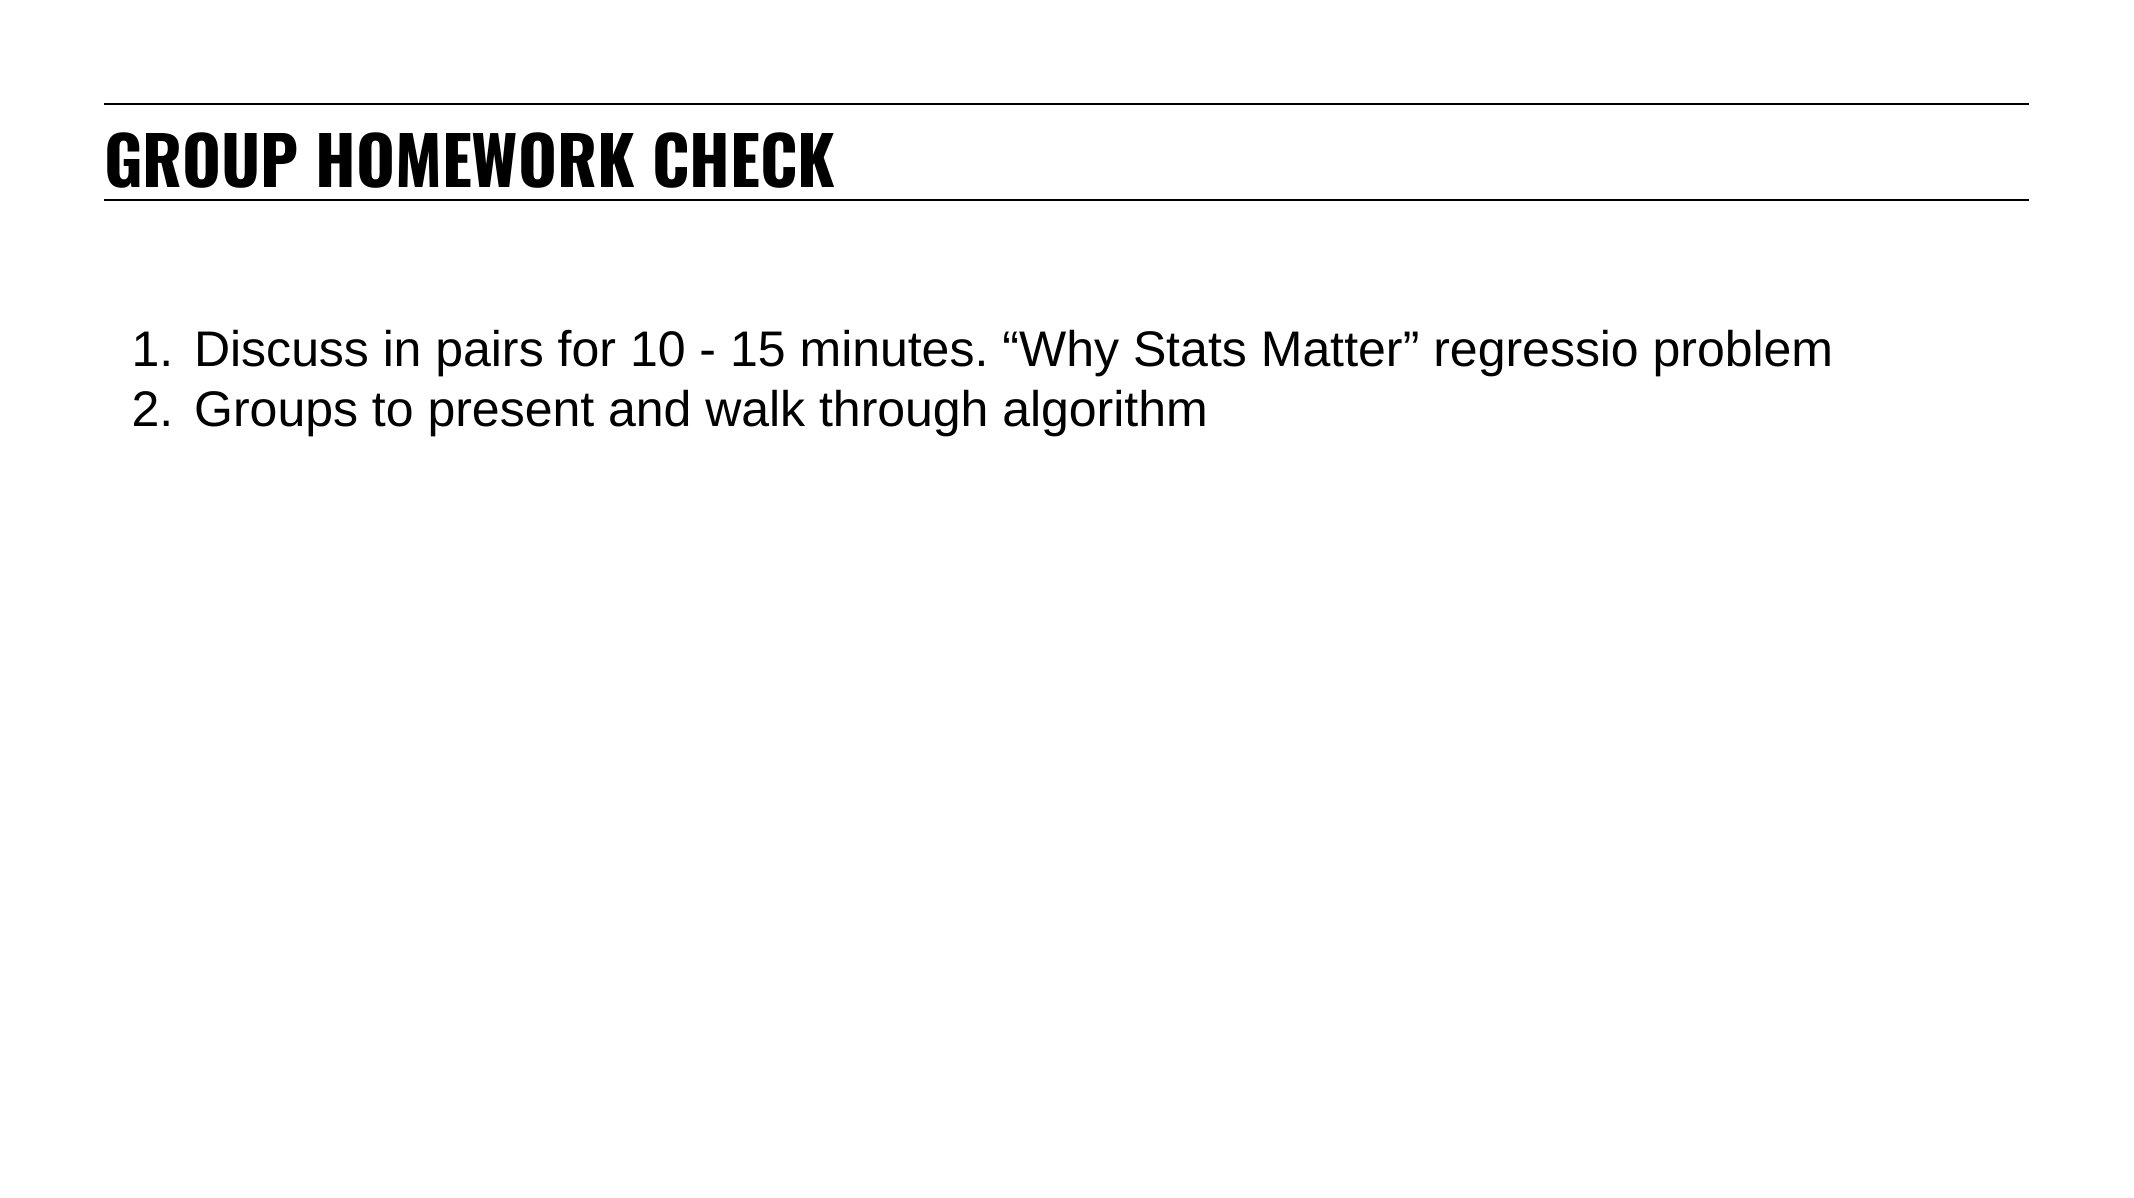

GROUP HOMEWORK CHECK
Discuss in pairs for 10 - 15 minutes. “Why Stats Matter” regressio problem
Groups to present and walk through algorithm